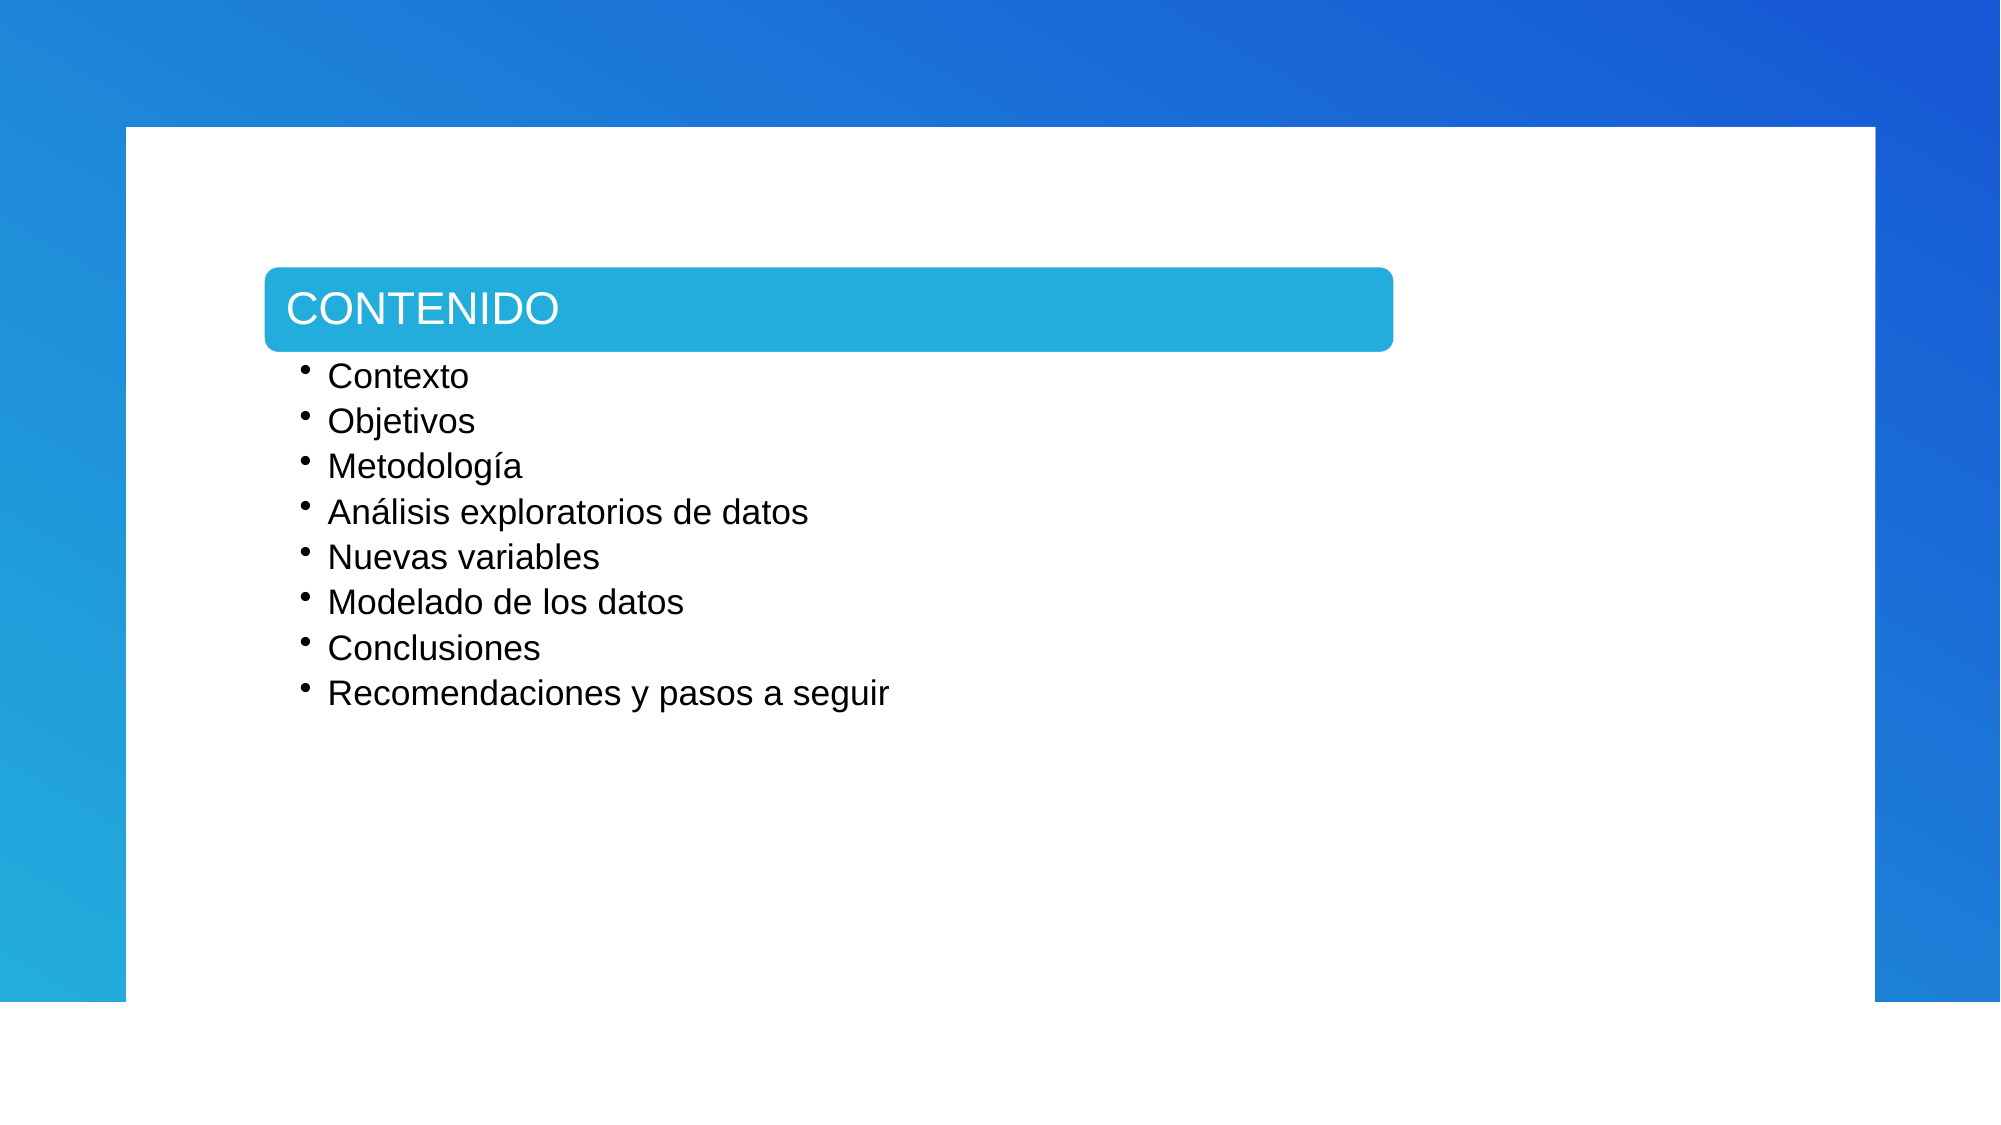

CONTENIDO
Contexto
Objetivos
Metodología
Análisis exploratorios de datos
Nuevas variables
Modelado de los datos
Conclusiones
Recomendaciones y pasos a seguir